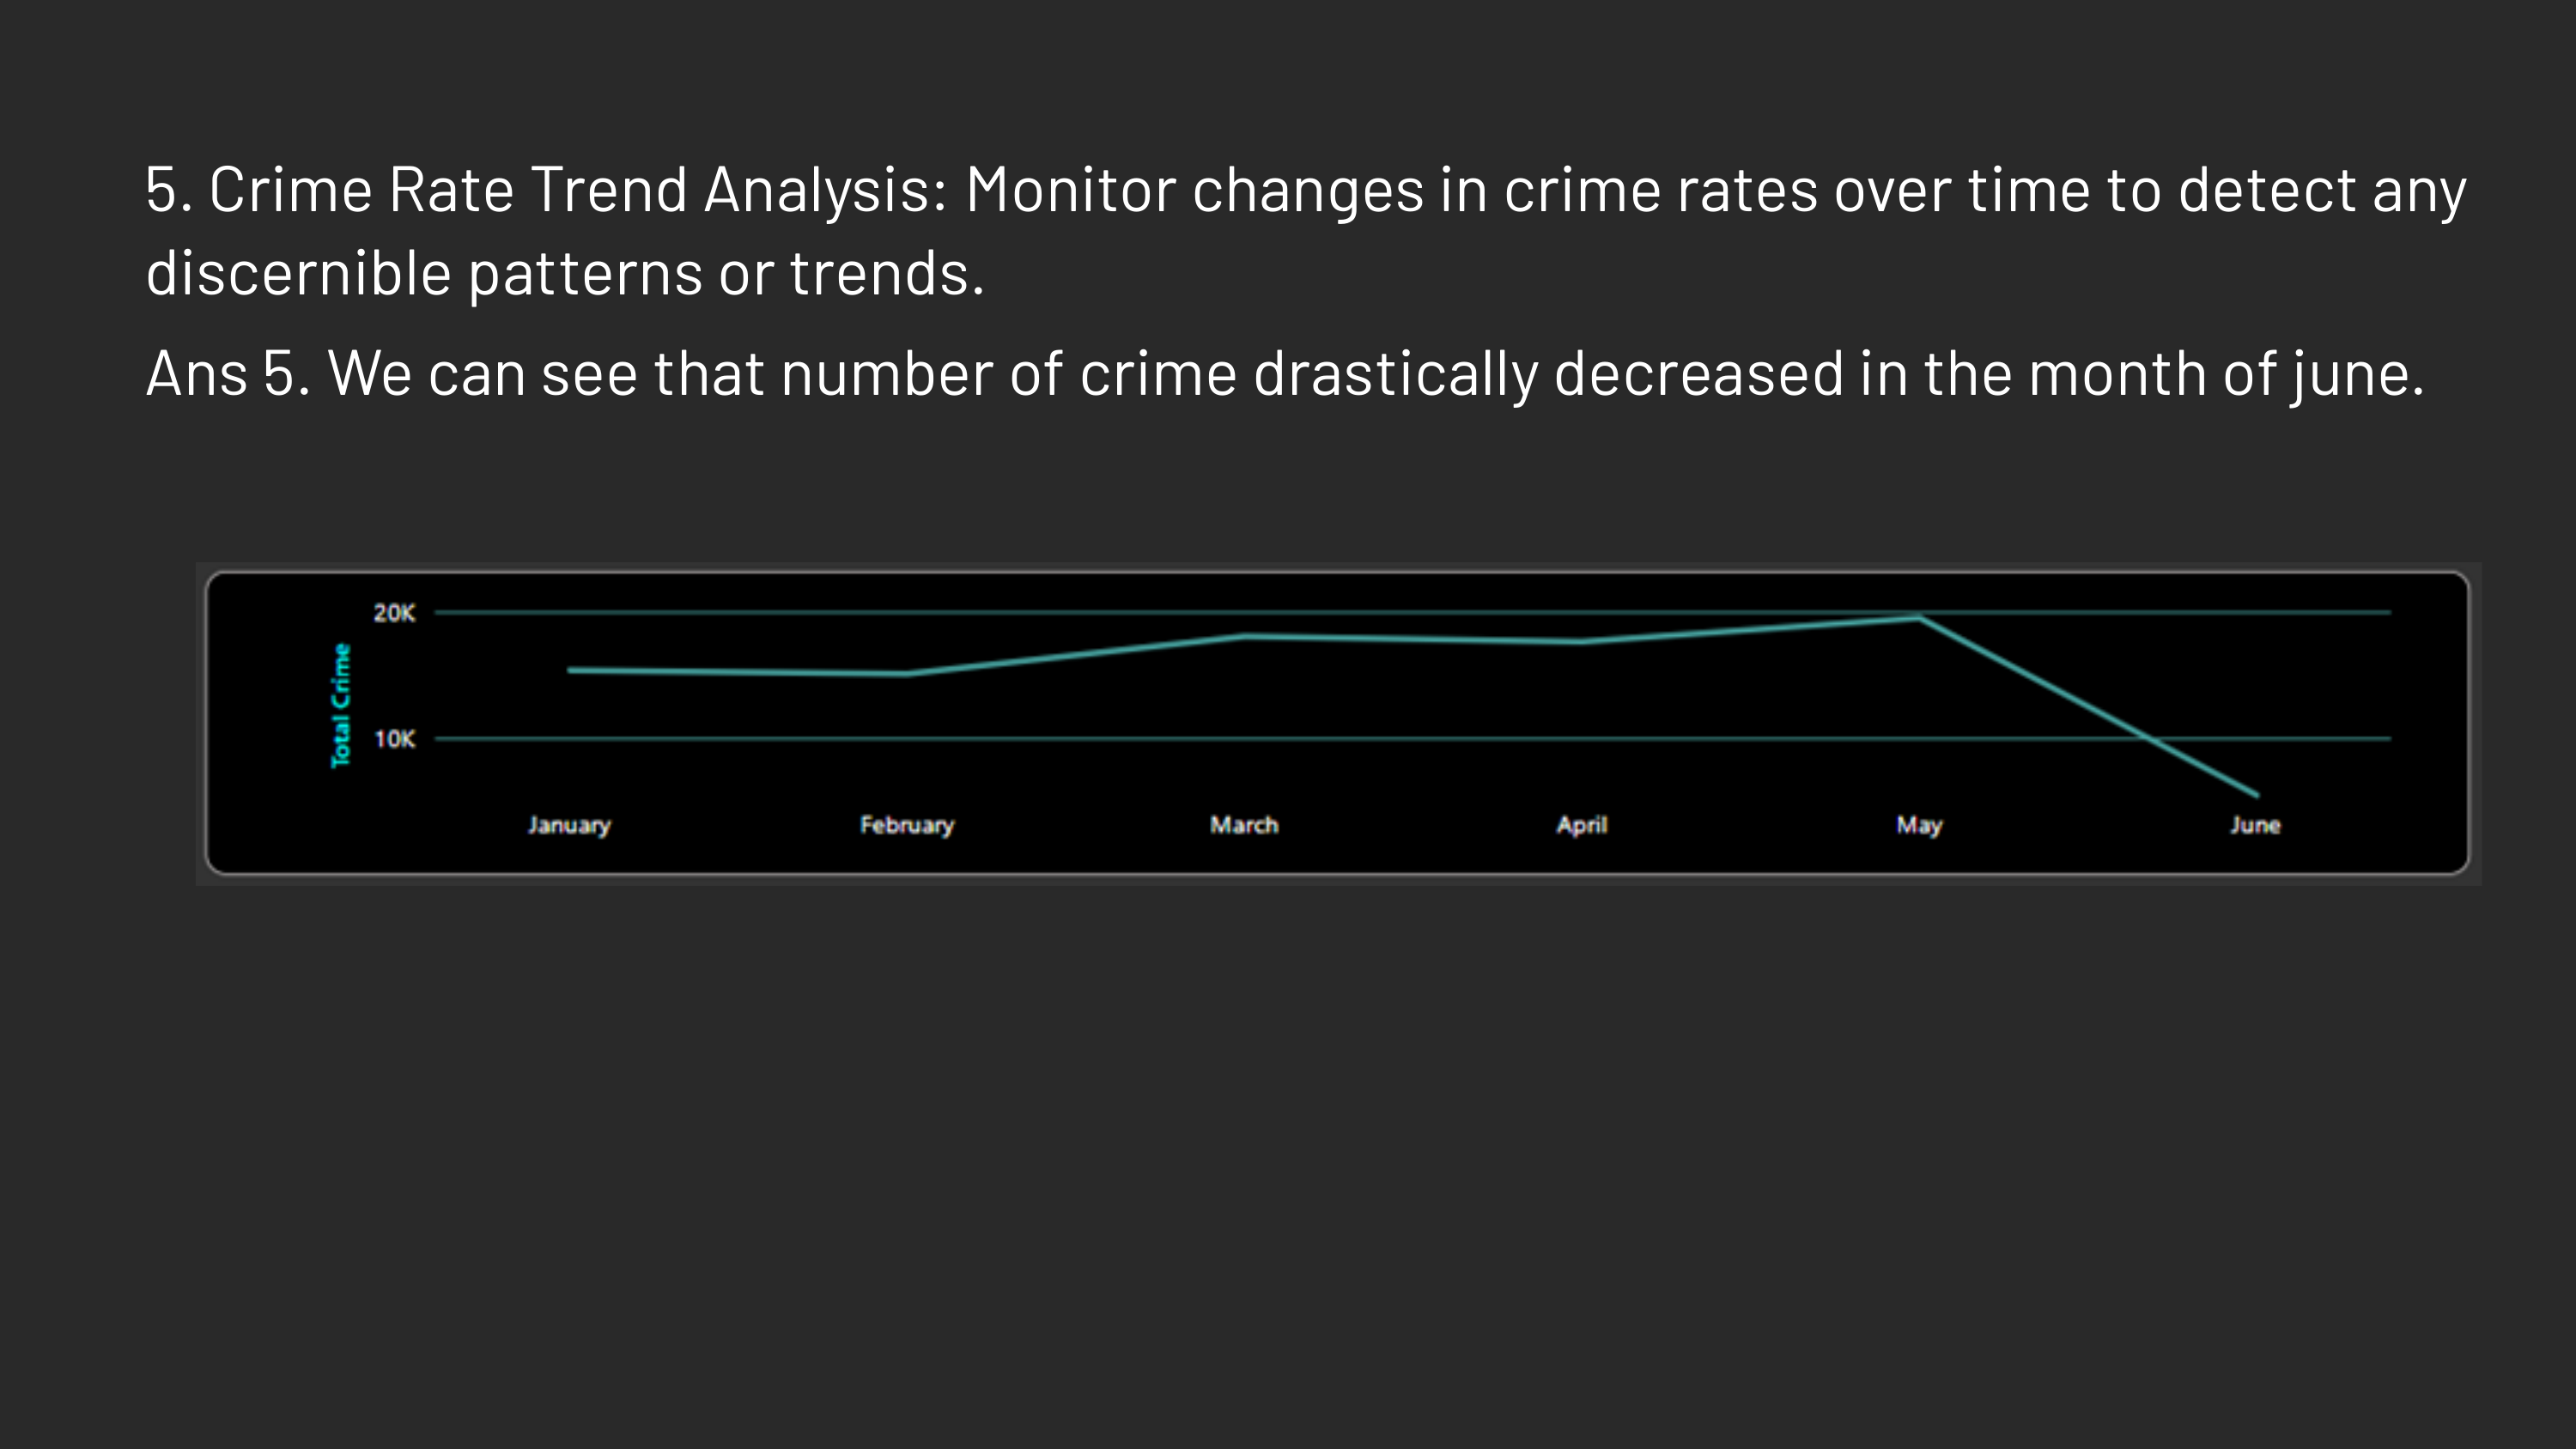

5. Crime Rate Trend Analysis: Monitor changes in crime rates over time to detect any discernible patterns or trends.
Ans 5. We can see that number of crime drastically decreased in the month of june.